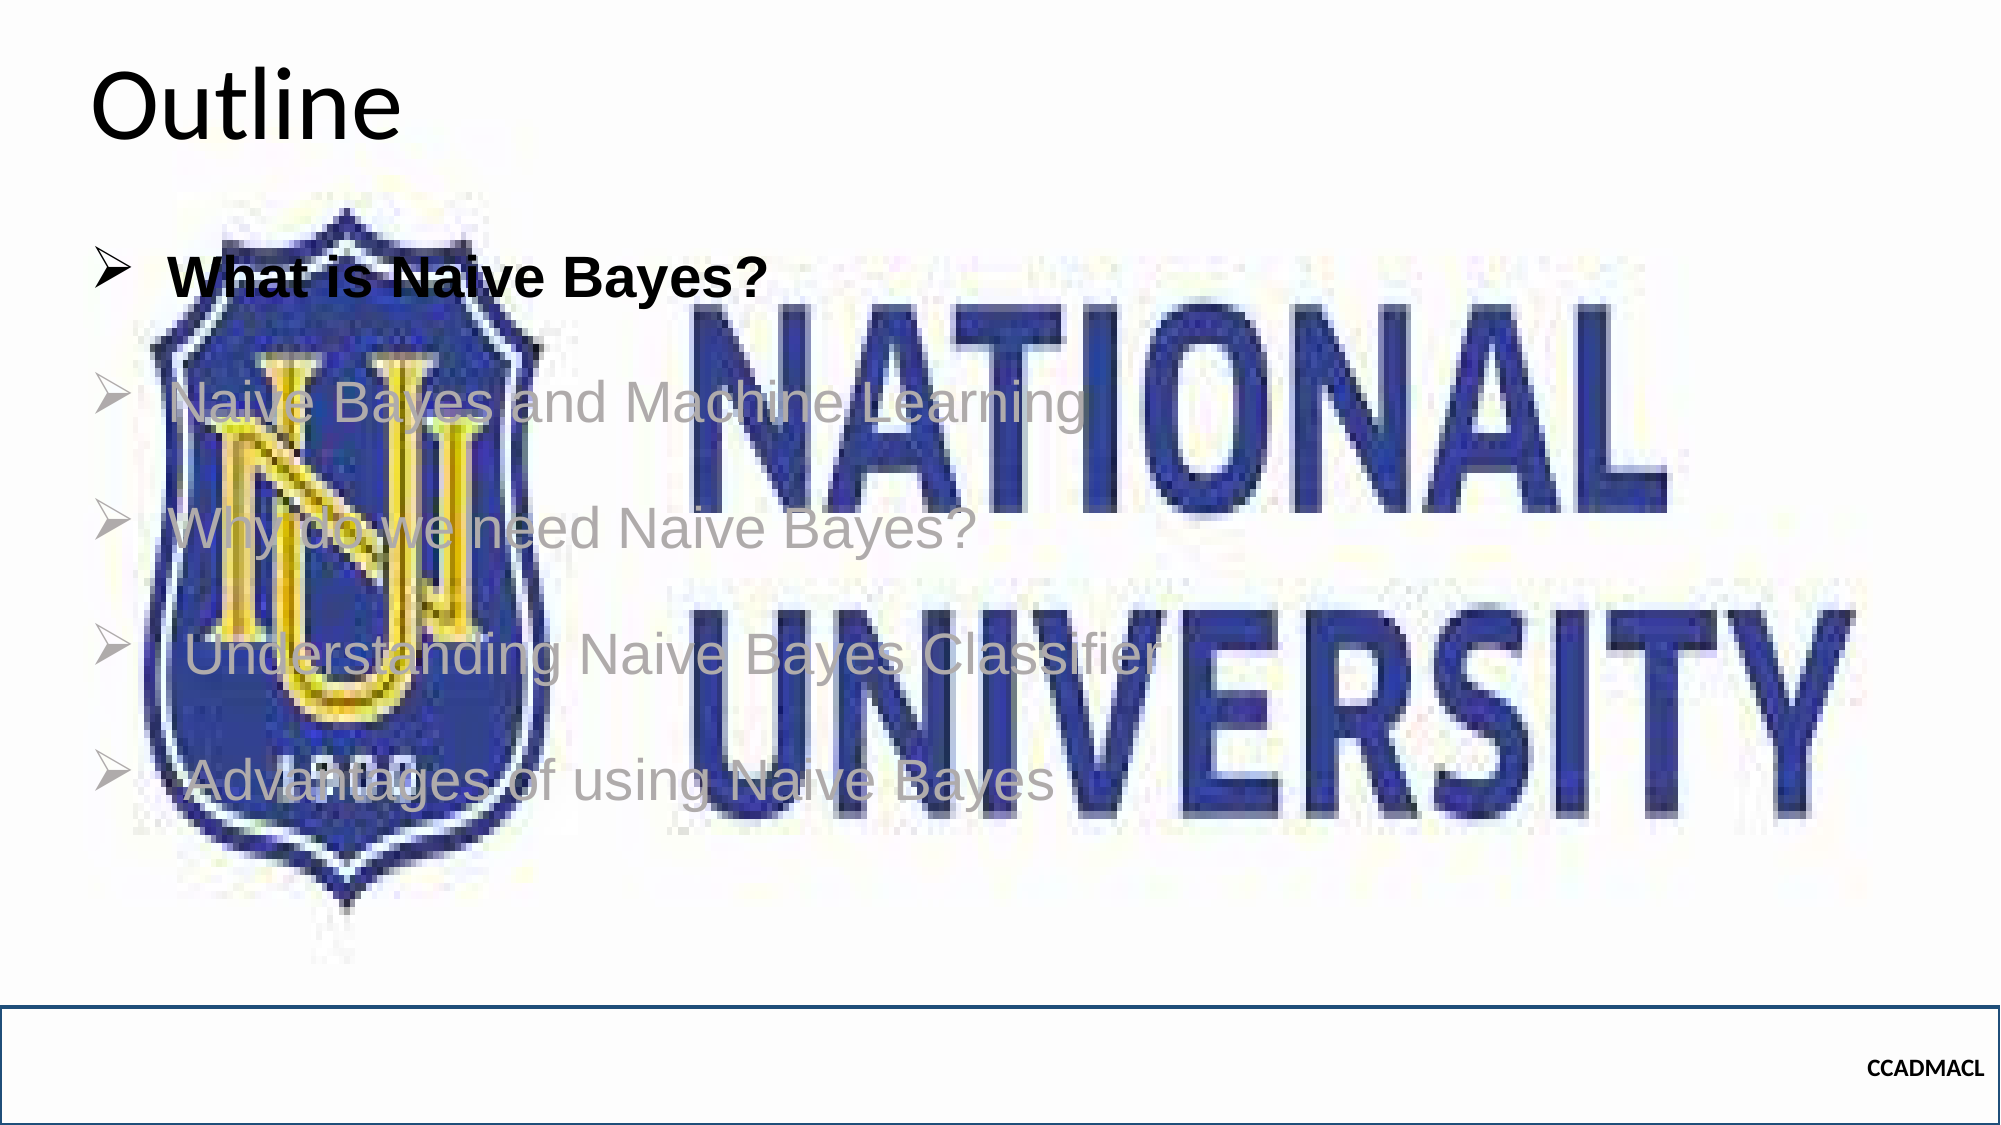

# Outline

What is Naive Bayes?

Naive Bayes and Machine Learning

Why do we need Naive Bayes?

 Understanding Naive Bayes Classifier

 Advantages of using Naive Bayes

CCADMACL